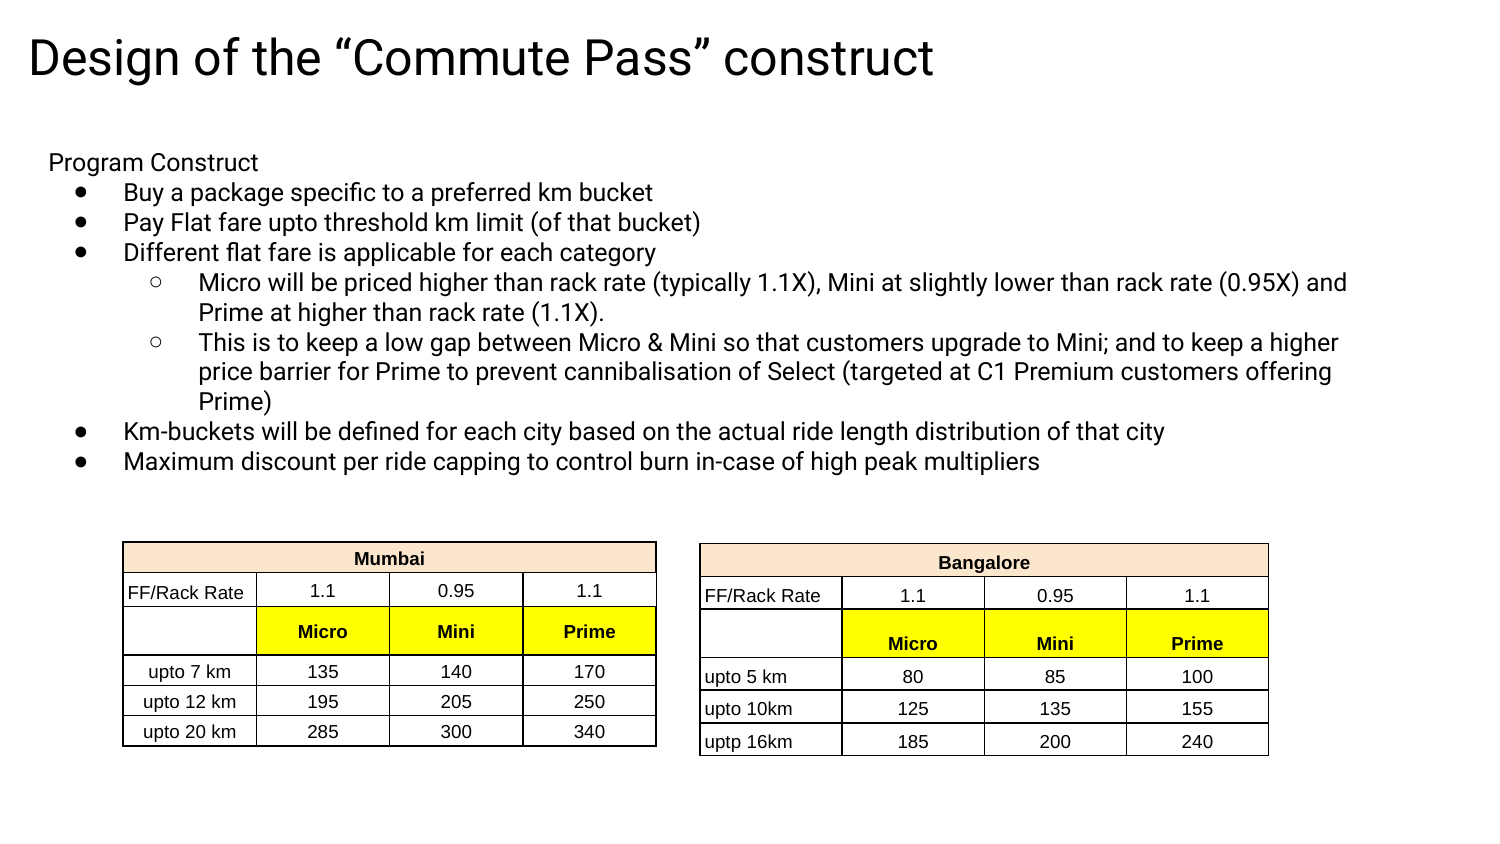

# Design of the “Commute Pass” construct
Program Construct
Buy a package specific to a preferred km bucket
Pay Flat fare upto threshold km limit (of that bucket)
Different flat fare is applicable for each category
Micro will be priced higher than rack rate (typically 1.1X), Mini at slightly lower than rack rate (0.95X) and Prime at higher than rack rate (1.1X).
This is to keep a low gap between Micro & Mini so that customers upgrade to Mini; and to keep a higher price barrier for Prime to prevent cannibalisation of Select (targeted at C1 Premium customers offering Prime)
Km-buckets will be defined for each city based on the actual ride length distribution of that city
Maximum discount per ride capping to control burn in-case of high peak multipliers

| Mumbai |  |  |  |
| --- | --- | --- | --- |
| FF/Rack Rate | 1.1 | 0.95 | 1.1 |
|  | Micro | Mini | Prime |
| upto 7 km | 135 | 140 | 170 |
| upto 12 km | 195 | 205 | 250 |
| upto 20 km | 285 | 300 | 340 |
| Bangalore |  |  |  |
| --- | --- | --- | --- |
| FF/Rack Rate | 1.1 | 0.95 | 1.1 |
|  | Micro | Mini | Prime |
| upto 5 km | 80 | 85 | 100 |
| upto 10km | 125 | 135 | 155 |
| uptp 16km | 185 | 200 | 240 |